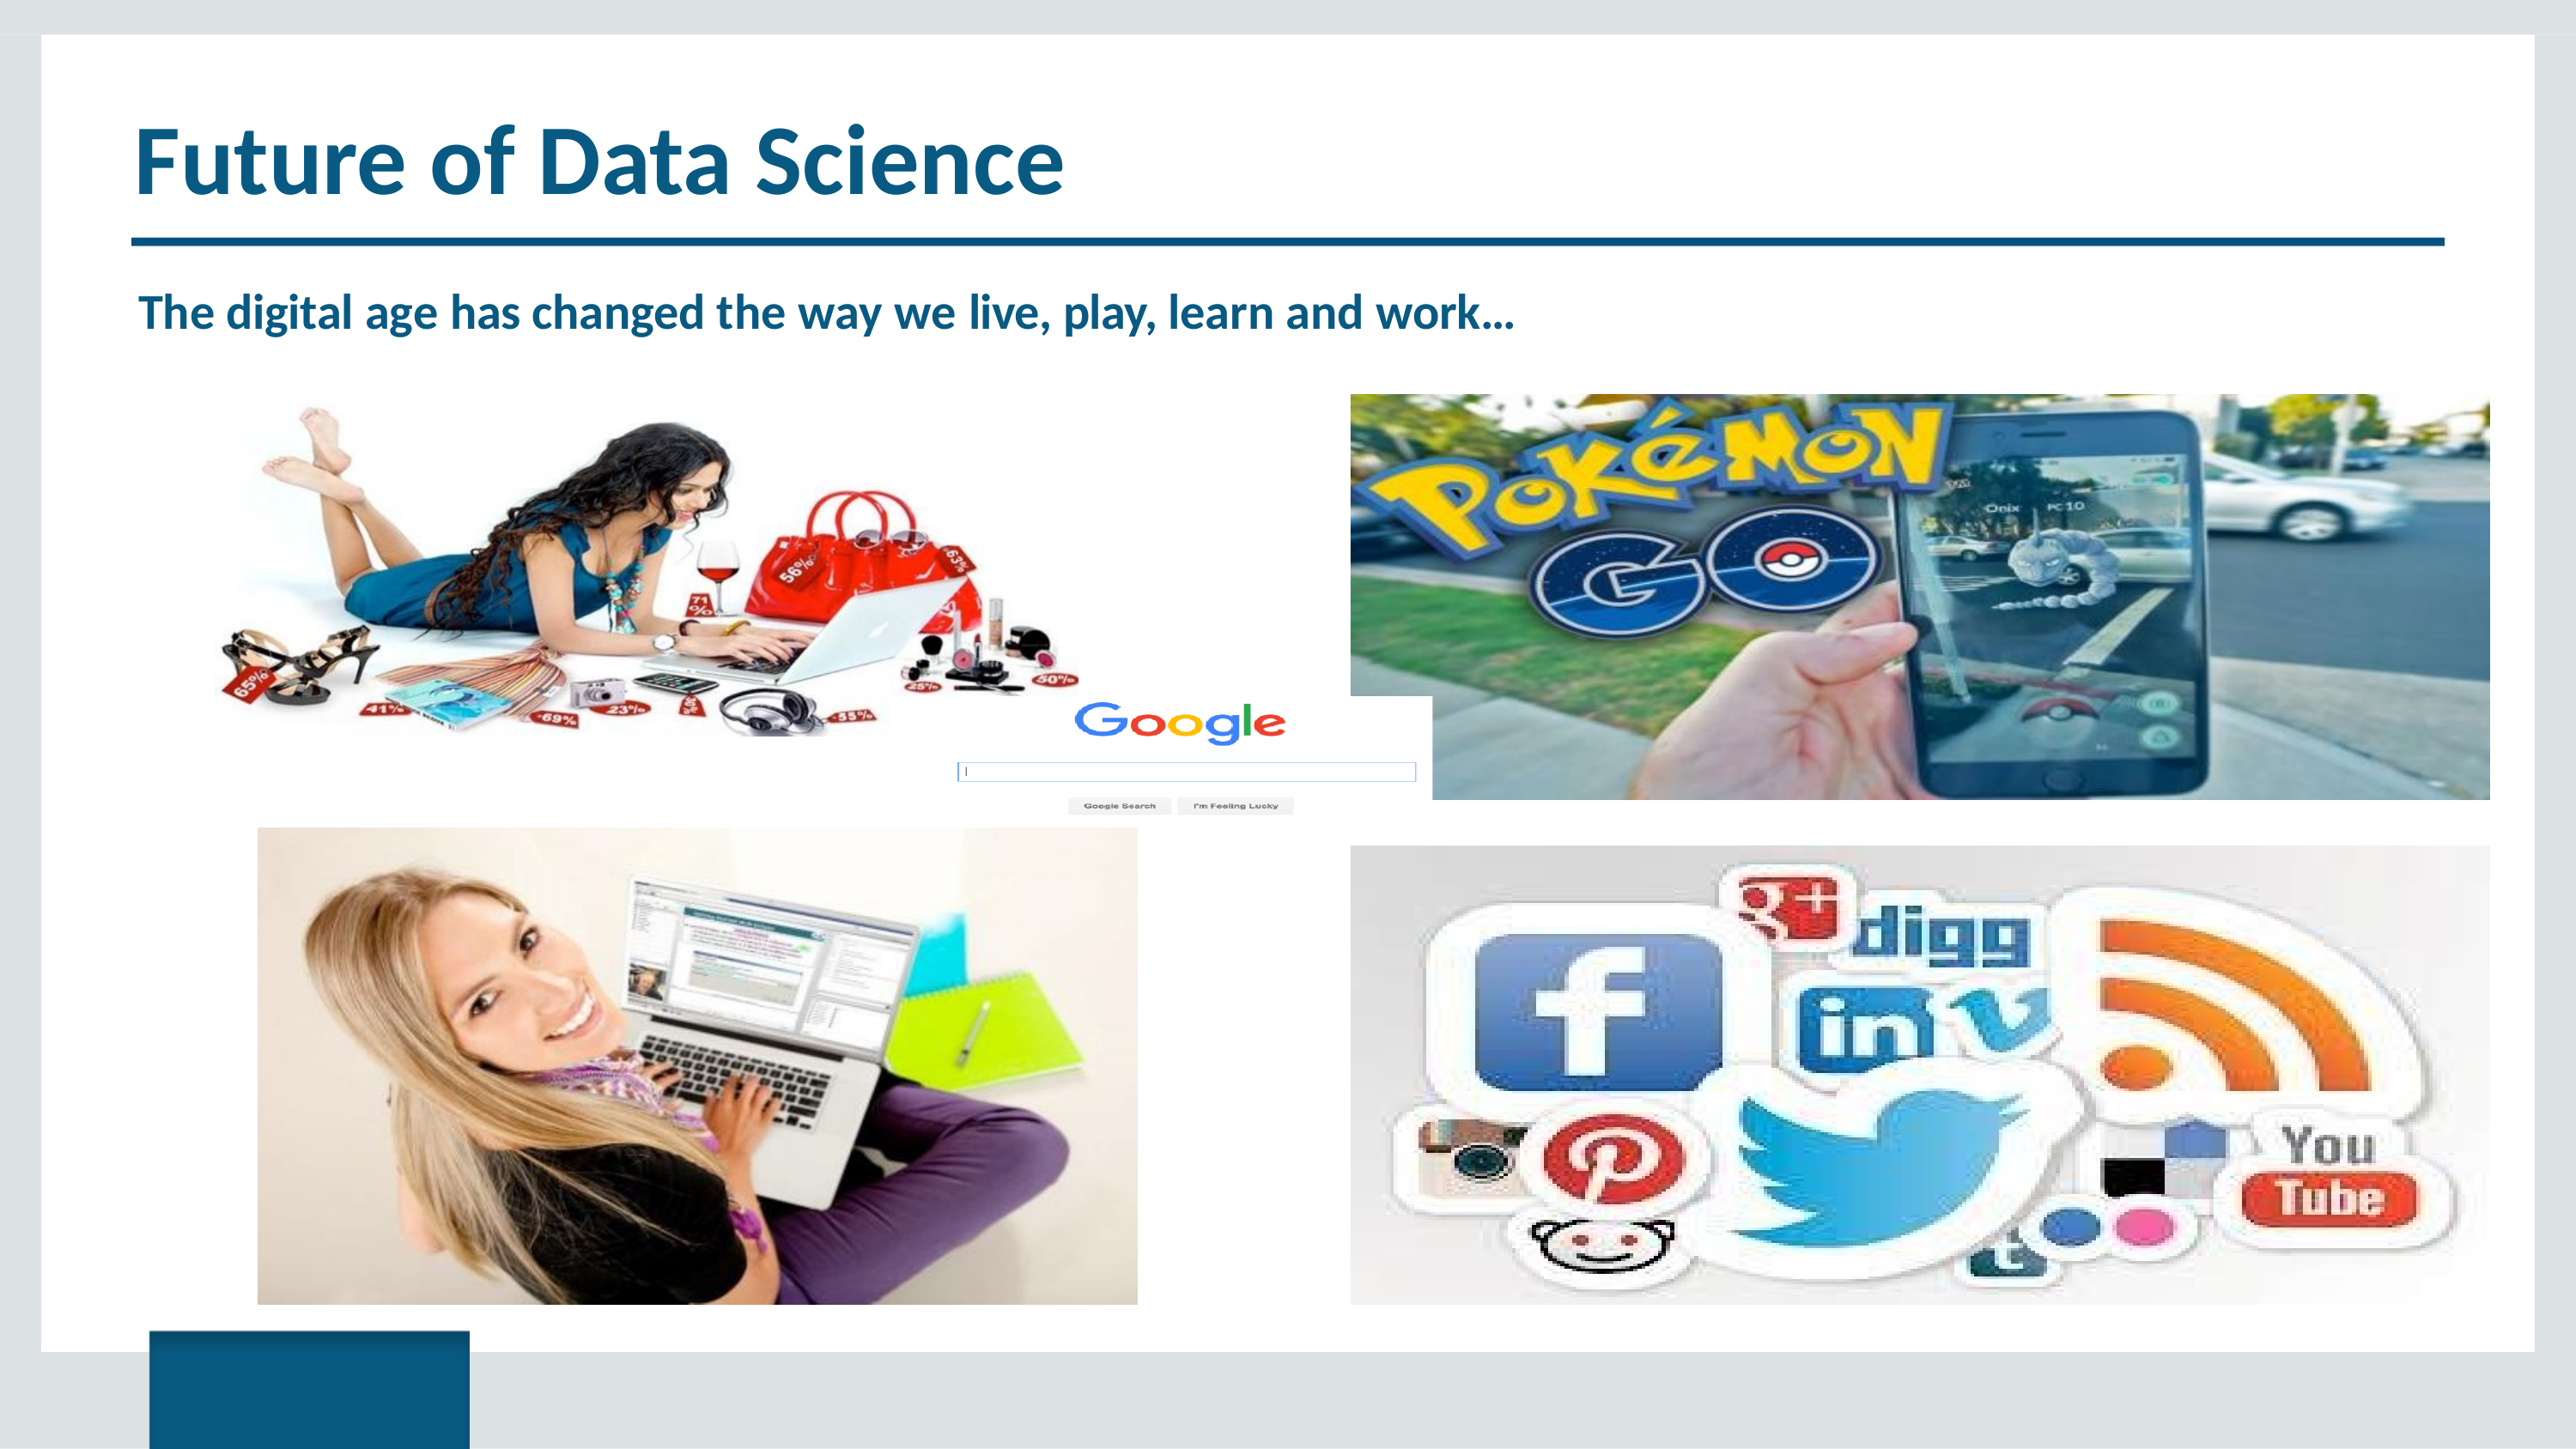

# Future of Data Science

The digital age has changed the way we live, play, learn and work…